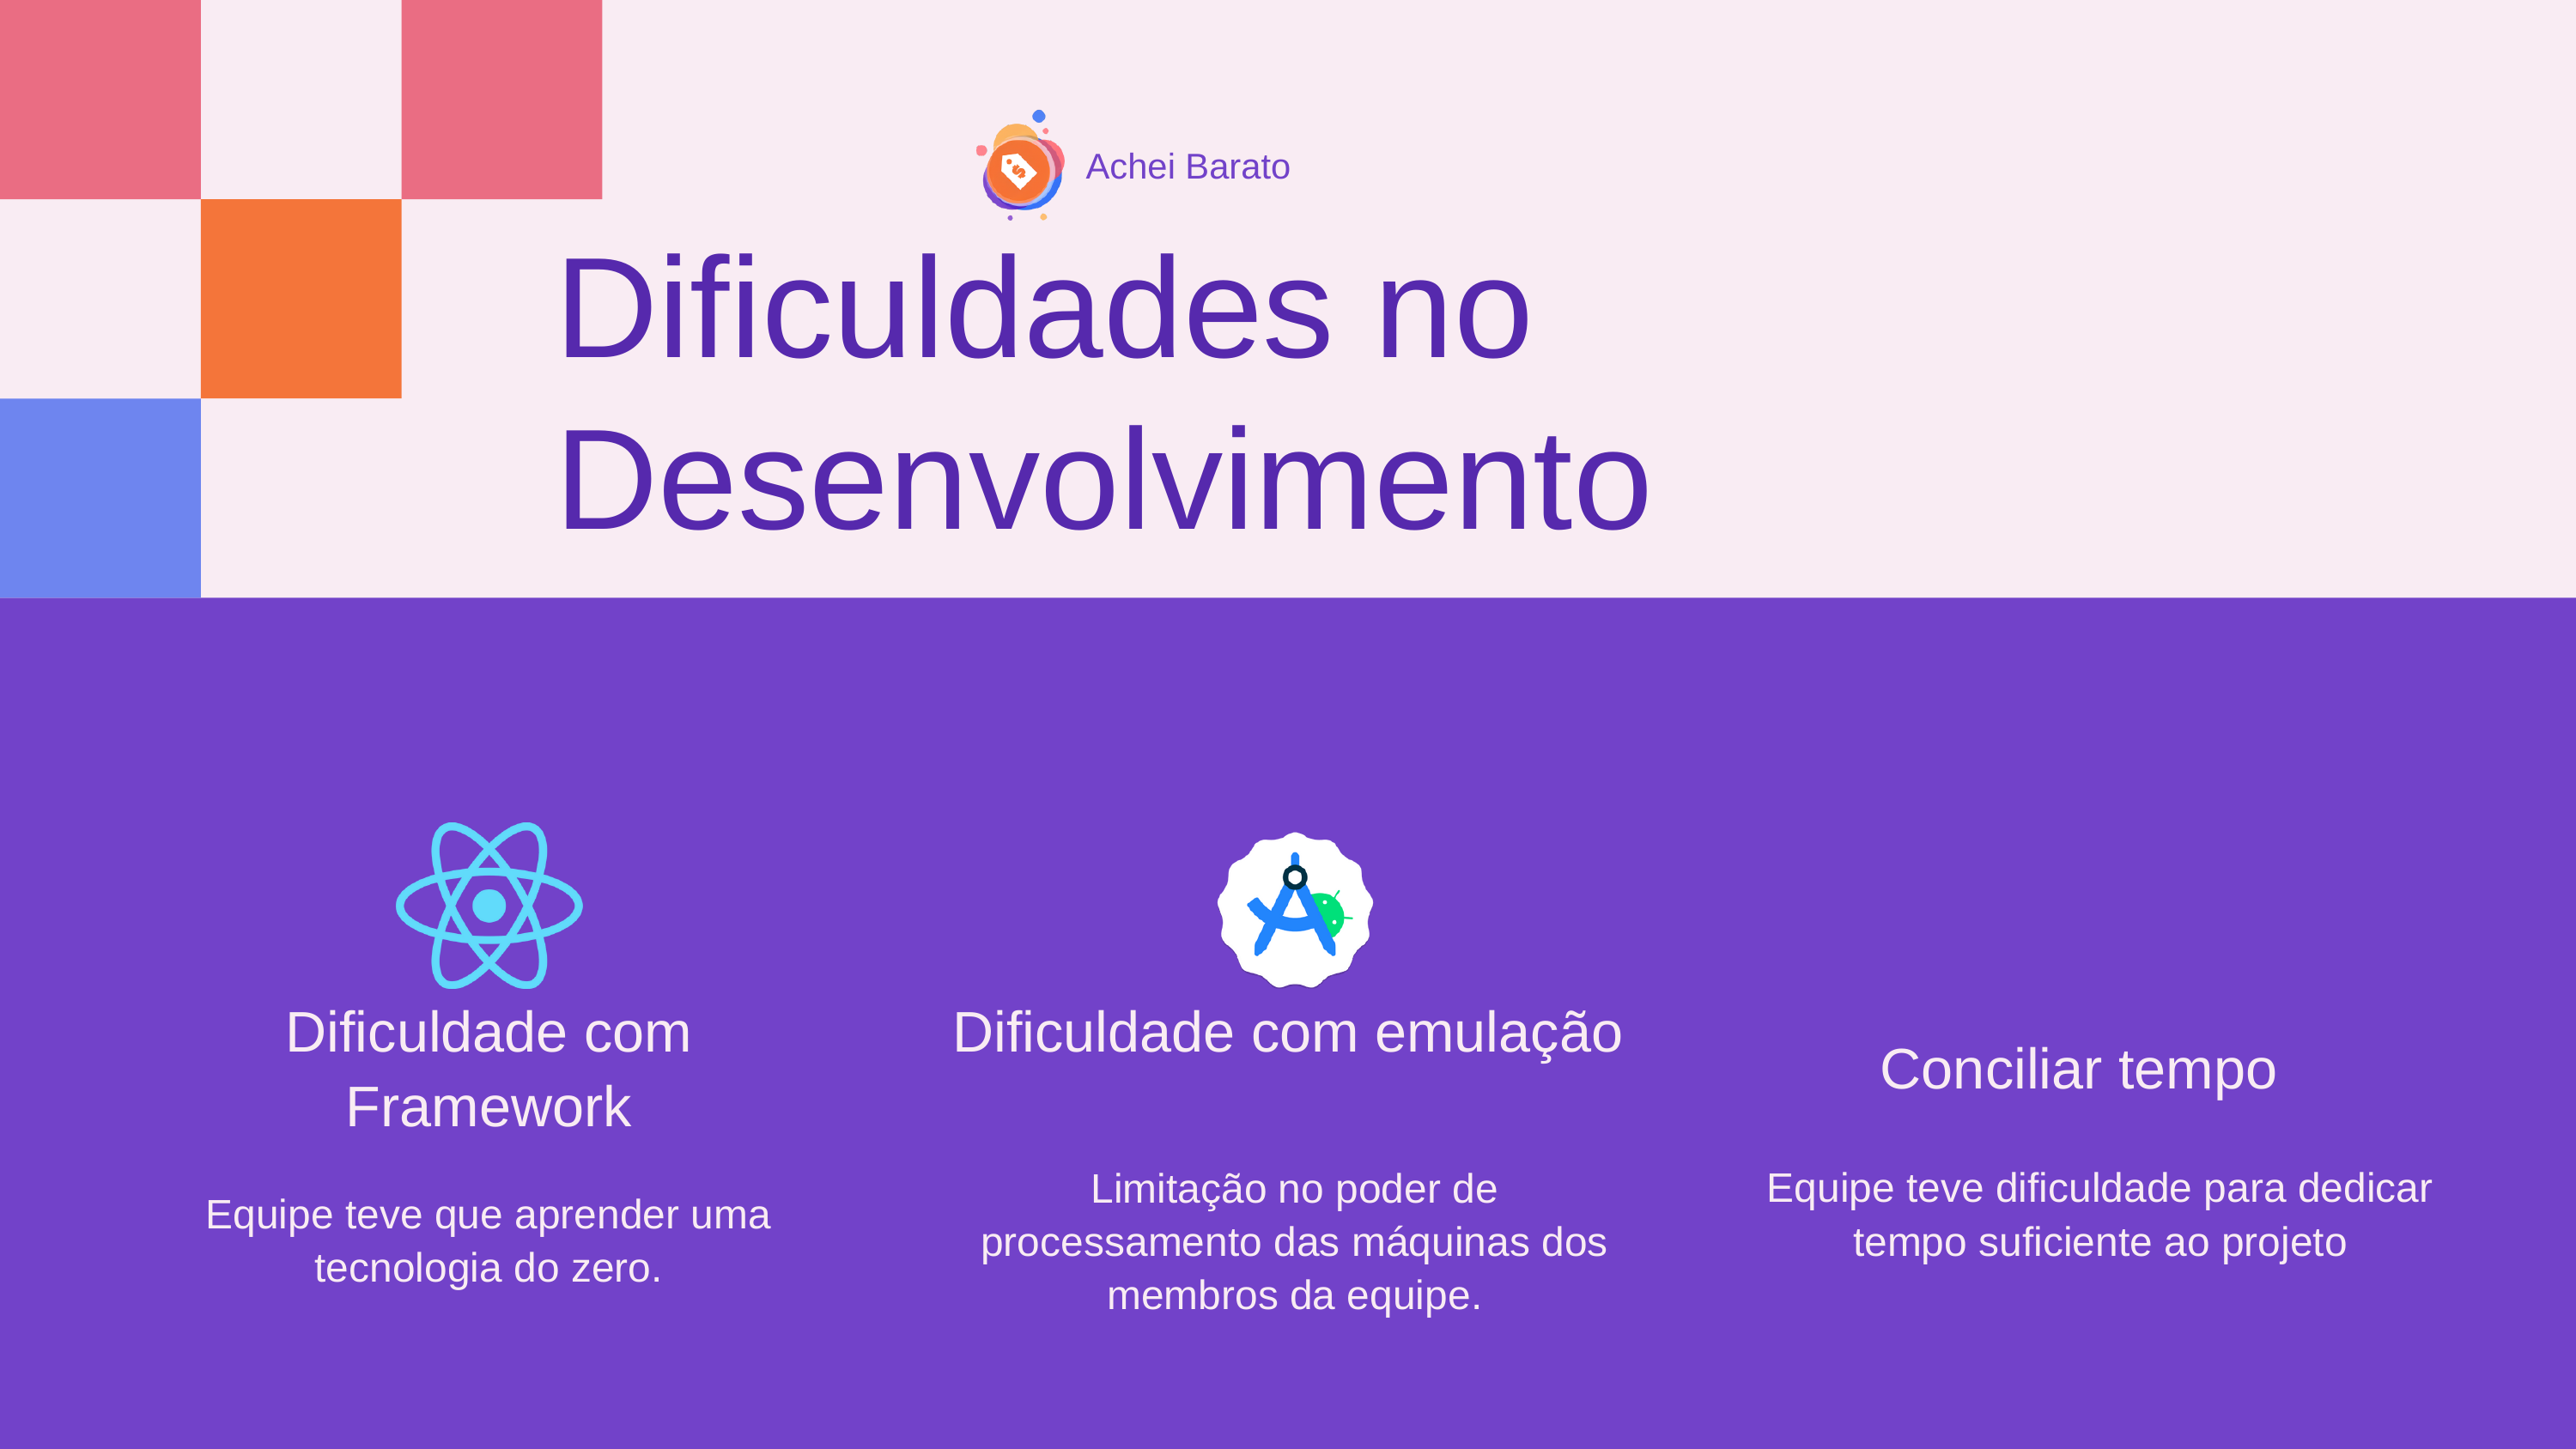

Achei Barato

Dificuldades no Desenvolvimento

Dificuldade com Framework
Dificuldade com emulação
Conciliar tempo
Limitação no poder de processamento das máquinas dos membros da equipe.
Equipe teve dificuldade para dedicar tempo suficiente ao projeto
Equipe teve que aprender uma tecnologia do zero.